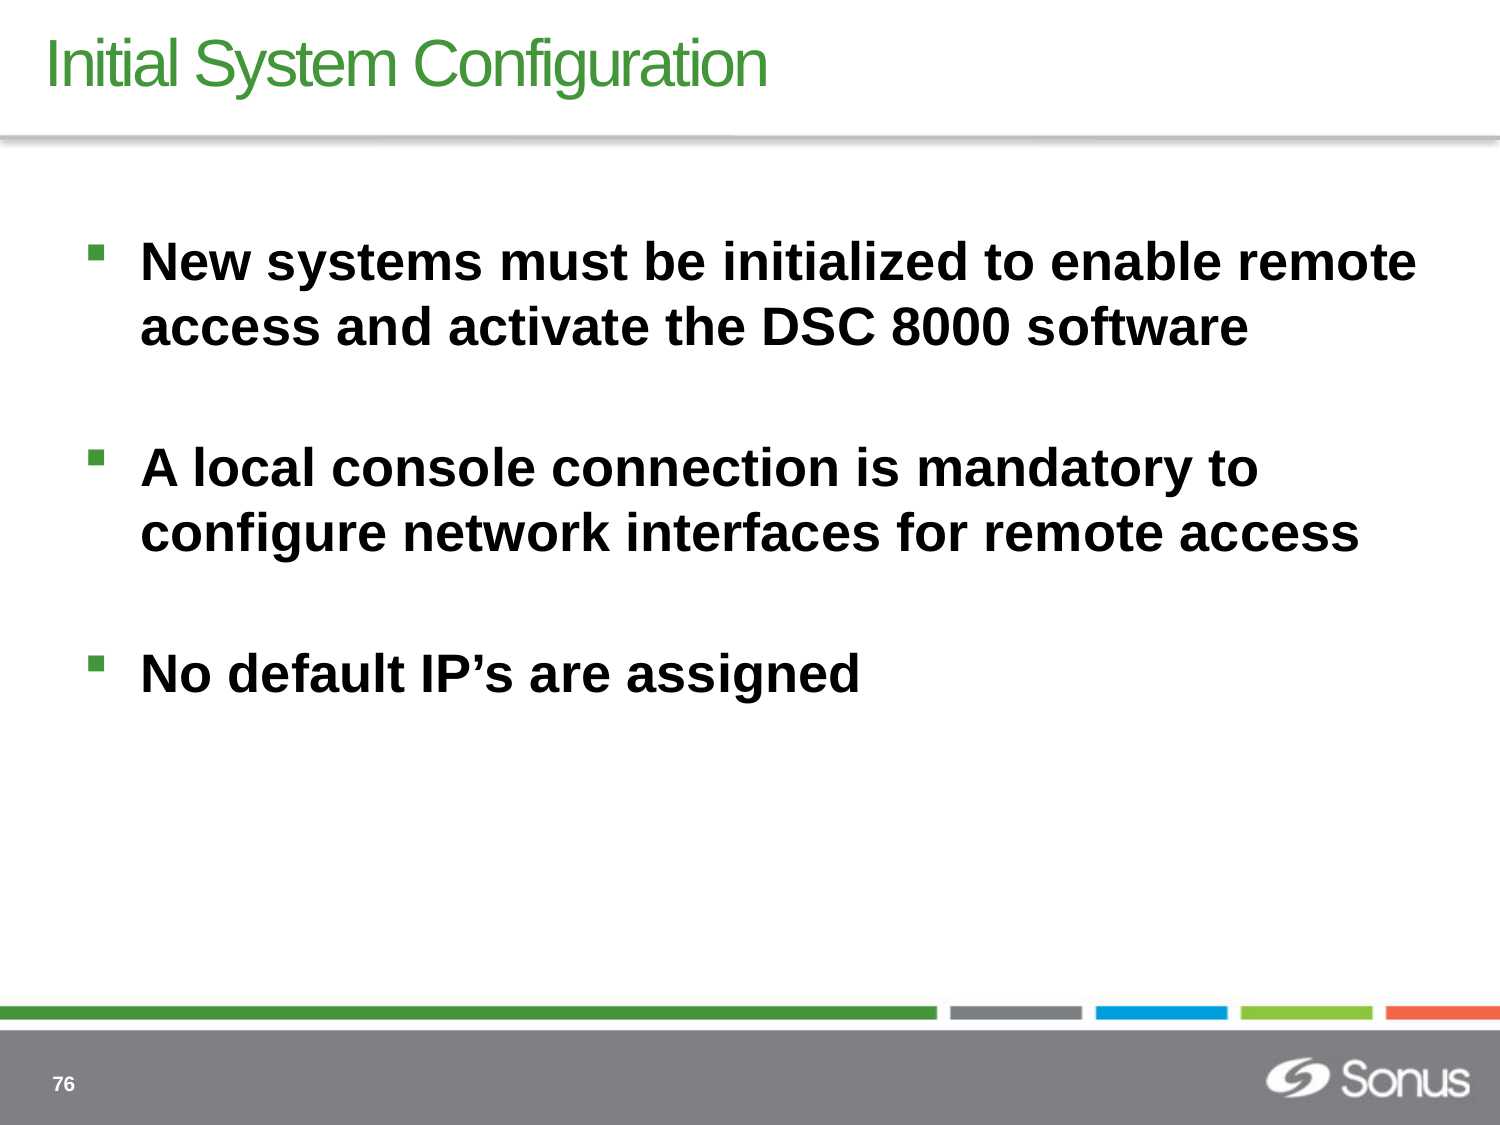

# Initial System Configuration
New systems must be initialized to enable remote access and activate the DSC 8000 software
A local console connection is mandatory to configure network interfaces for remote access
No default IP’s are assigned